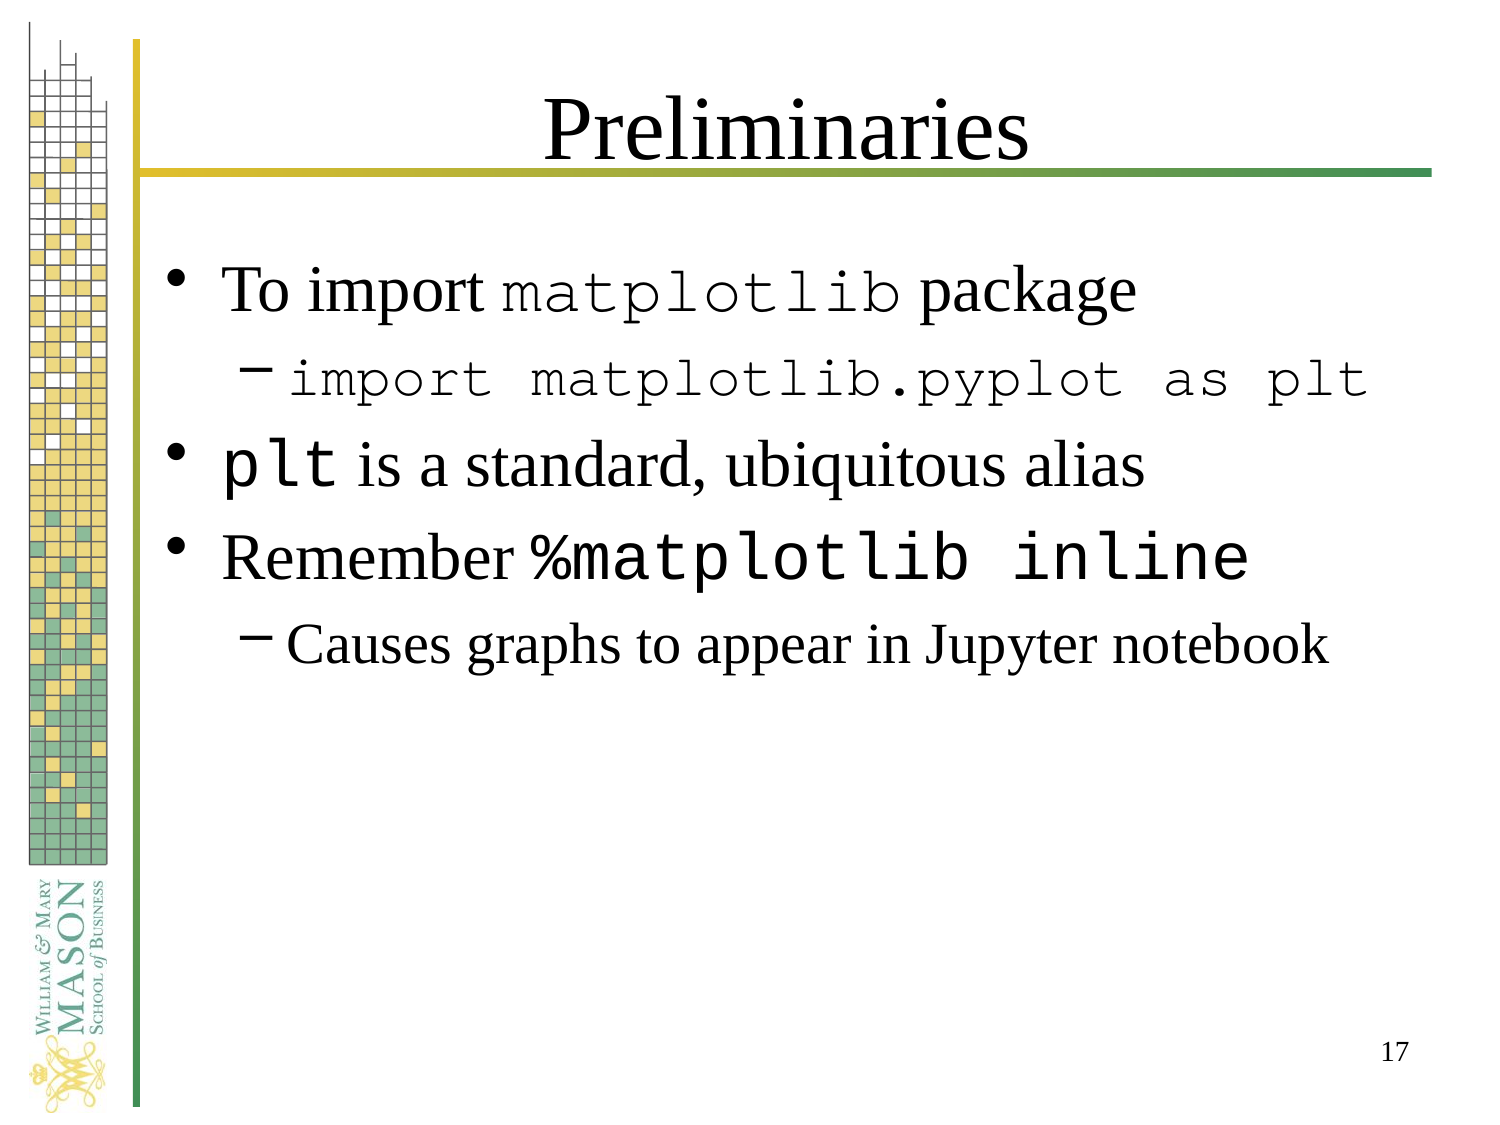

# Preliminaries
To import matplotlib package
import matplotlib.pyplot as plt
plt is a standard, ubiquitous alias
Remember %matplotlib inline
Causes graphs to appear in Jupyter notebook

17